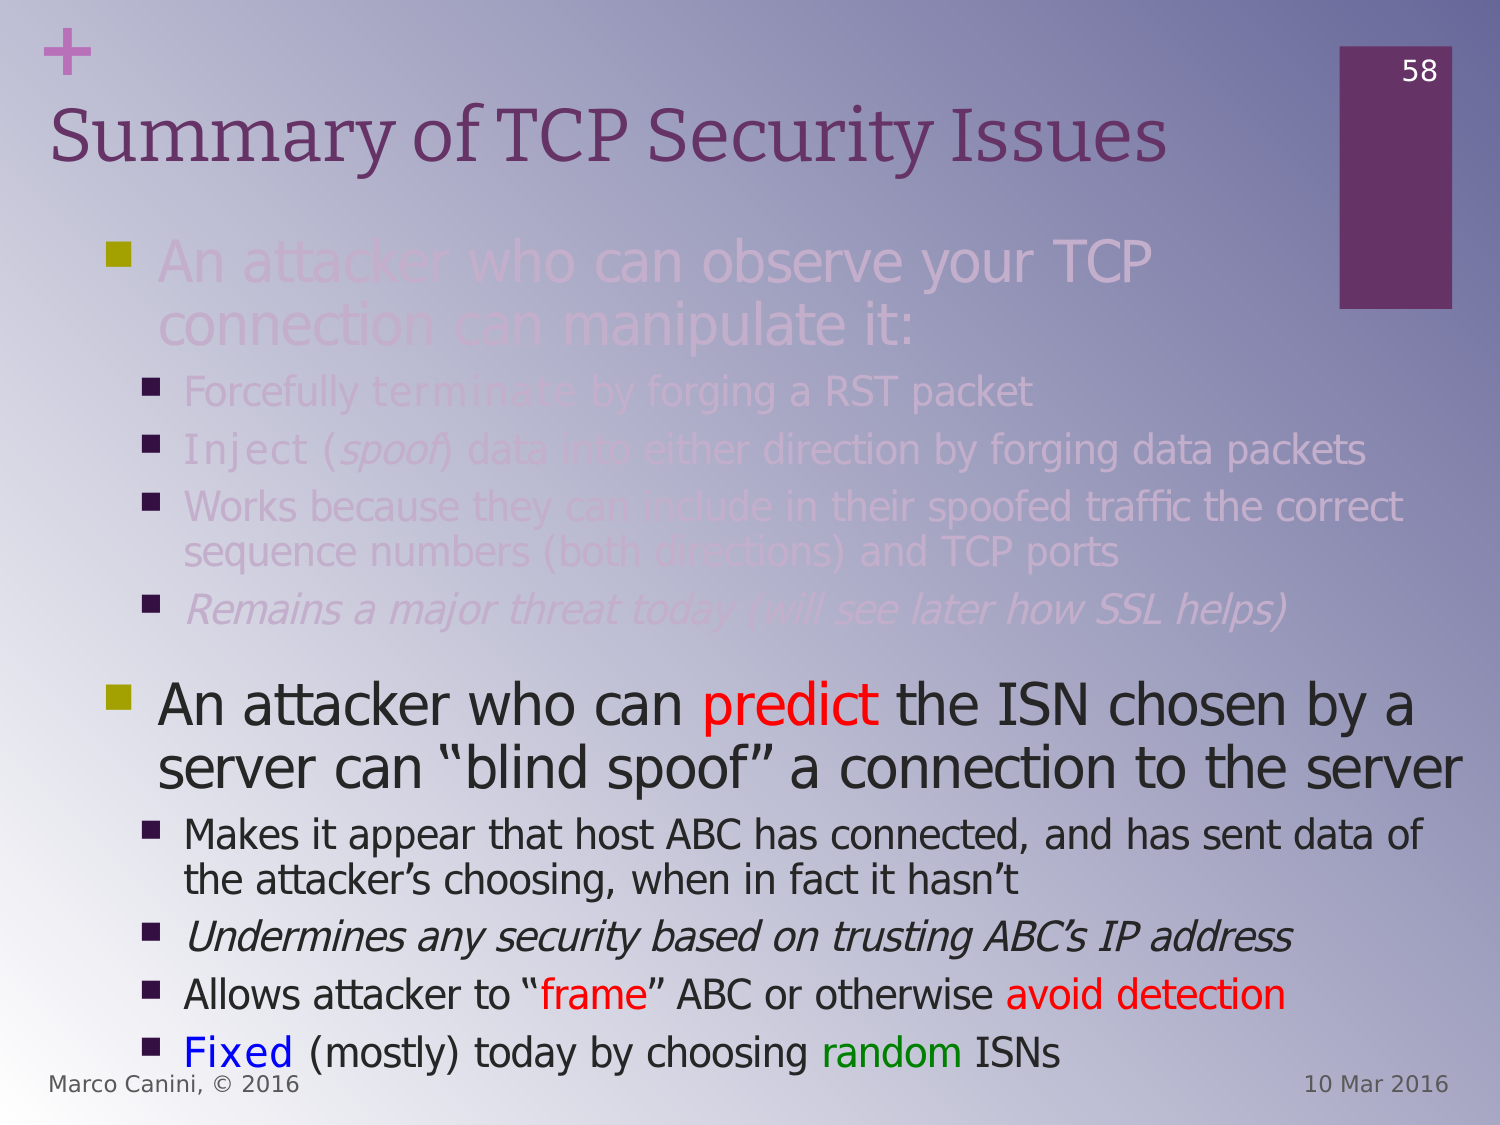

58
# Summary of TCP Security Issues
An attacker who can observe your TCP
connection can manipulate it:
Forcefully terminate by forging a RST packet
Inject (spoof) data into either direction by forging data packets
Works because they can include in their spoofed traffic the correct sequence numbers (both directions) and TCP ports
Remains a major threat today (will see later how SSL helps)
An attacker who can predict the ISN chosen by a server can “blind spoof” a connection to the server
Makes it appear that host ABC has connected, and has sent data of the attacker’s choosing, when in fact it hasn’t
Undermines any security based on trusting ABC’s IP address
Allows attacker to “frame” ABC or otherwise avoid detection
Fixed (mostly) today by choosing random ISNs
Marco Canini, © 2016
10 Mar 2016